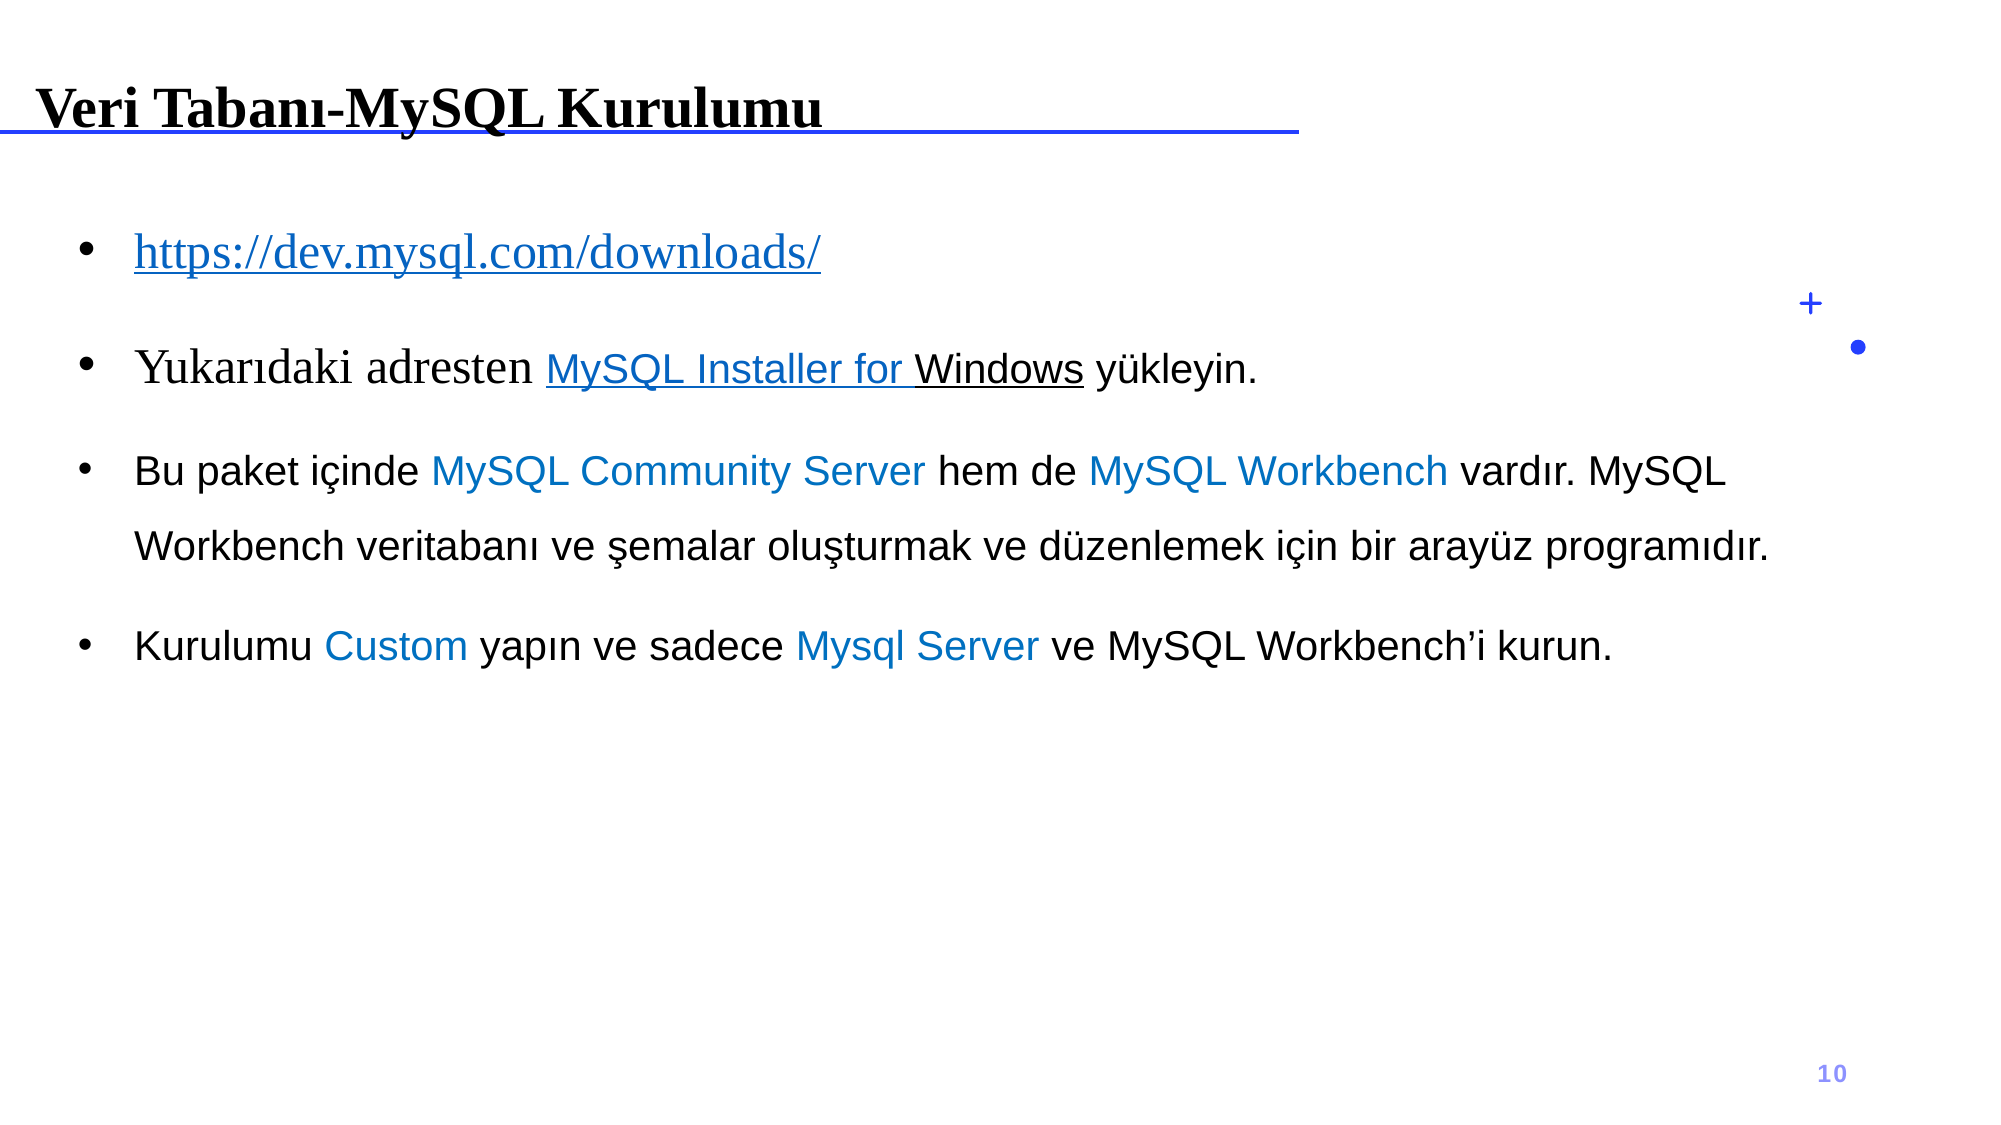

# Veri Tabanı-MySQL Kurulumu
https://dev.mysql.com/downloads/
Yukarıdaki adresten MySQL Installer for Windows yükleyin.
Bu paket içinde MySQL Community Server hem de MySQL Workbench vardır. MySQL Workbench veritabanı ve şemalar oluşturmak ve düzenlemek için bir arayüz programıdır.
Kurulumu Custom yapın ve sadece Mysql Server ve MySQL Workbench’i kurun.

10